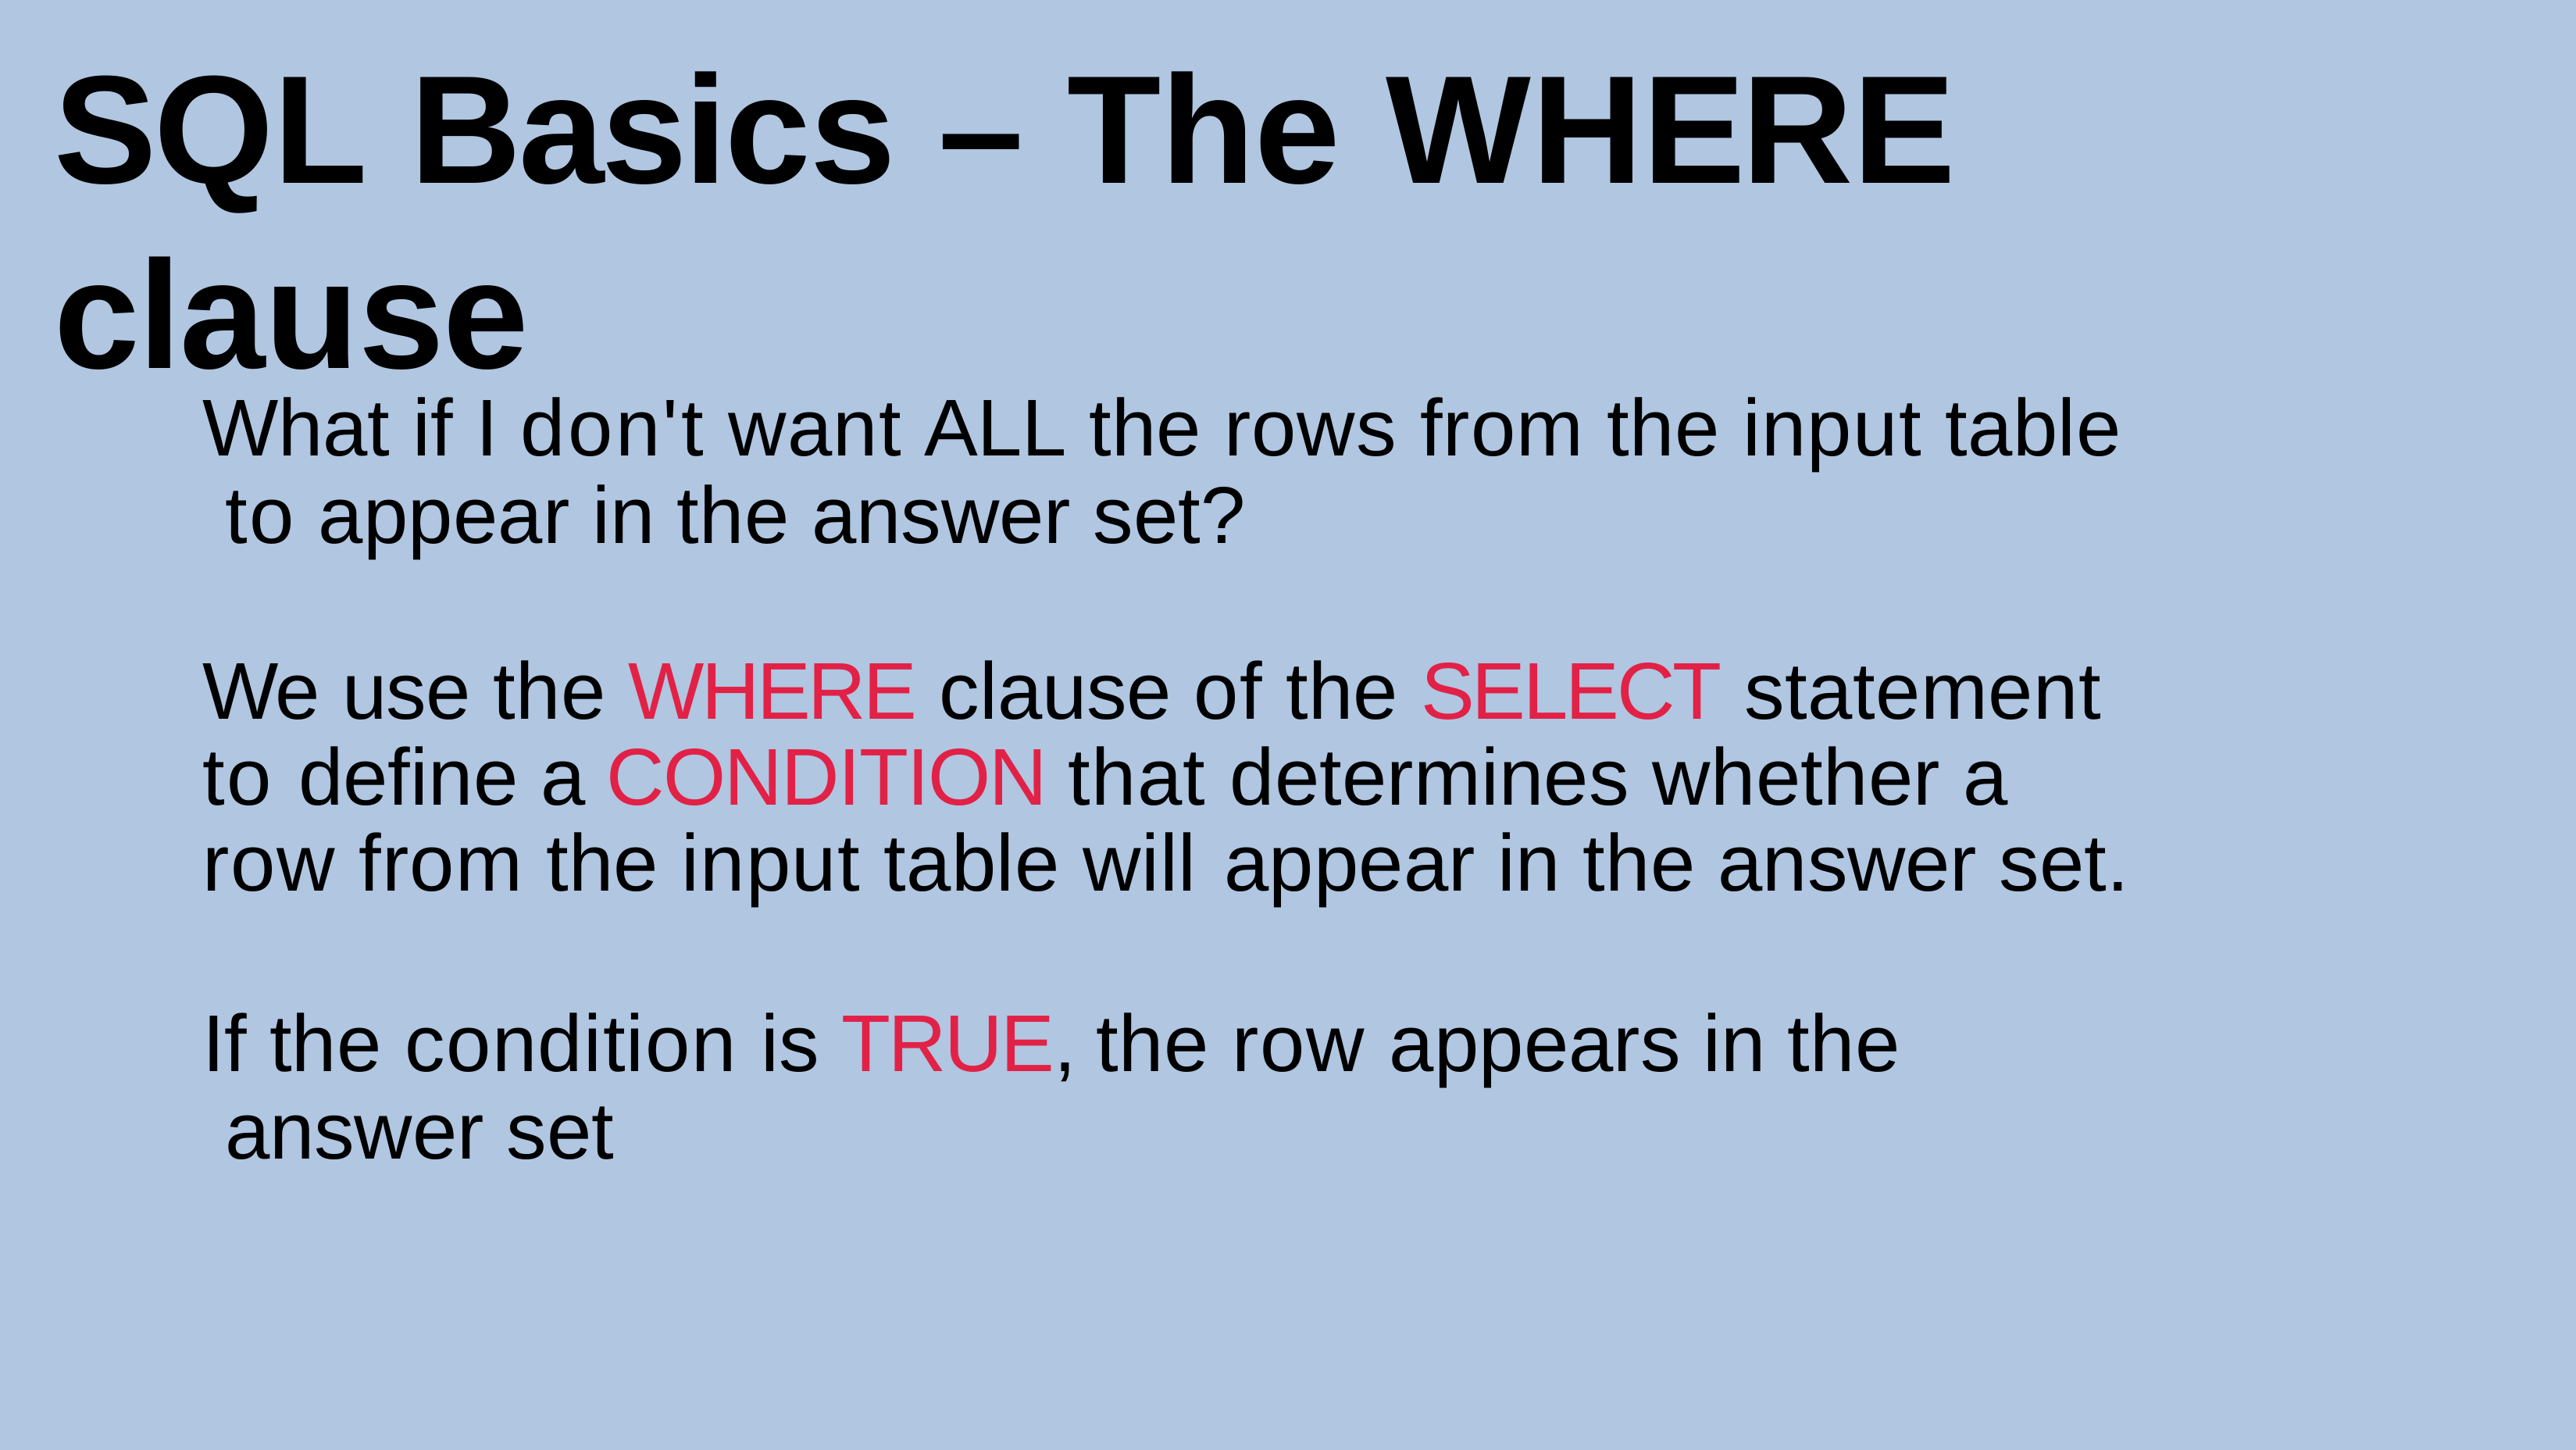

# SQL Basics – The WHERE clause
What if I don't want ALL the rows from the input table  to appear in the answer set?

We use the WHERE clause of the SELECT statement  to define a CONDITION that determines whether a  row from the input table will	appear in the answer set.

If the condition is TRUE, the row appears in the  answer set